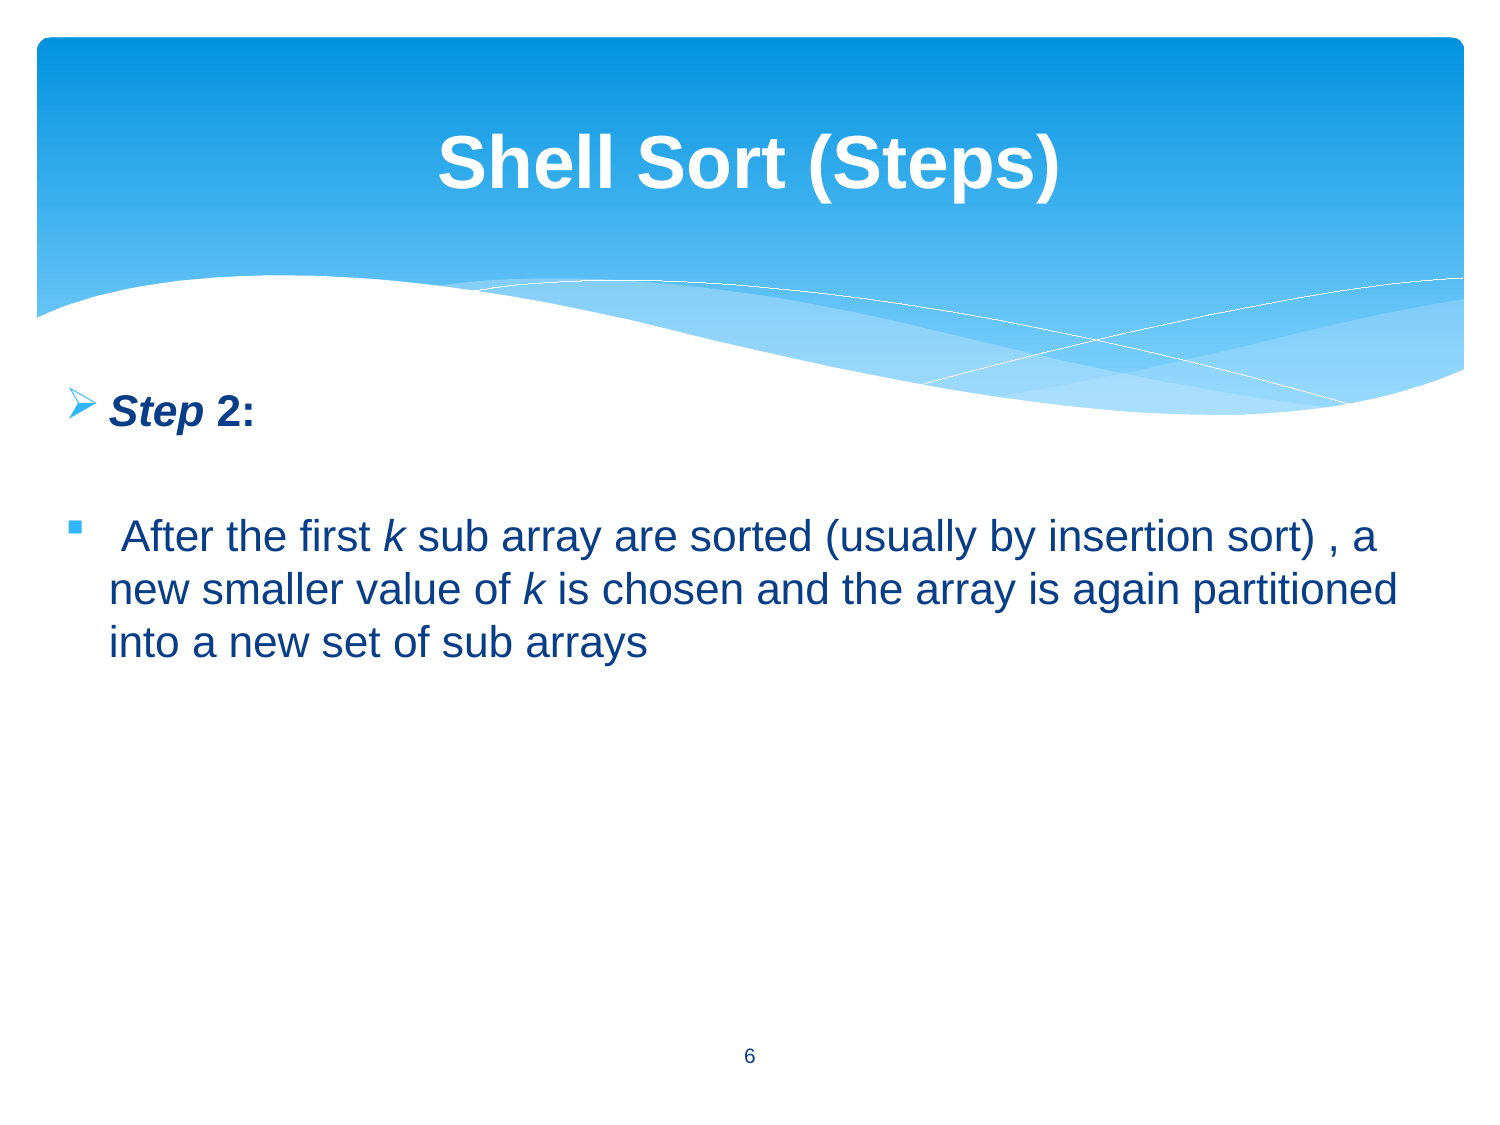

# Shell Sort (Steps)
Step 2:

 After the first k sub array are sorted (usually by insertion sort) , a new smaller value of k is chosen and the array is again partitioned into a new set of sub arrays

6